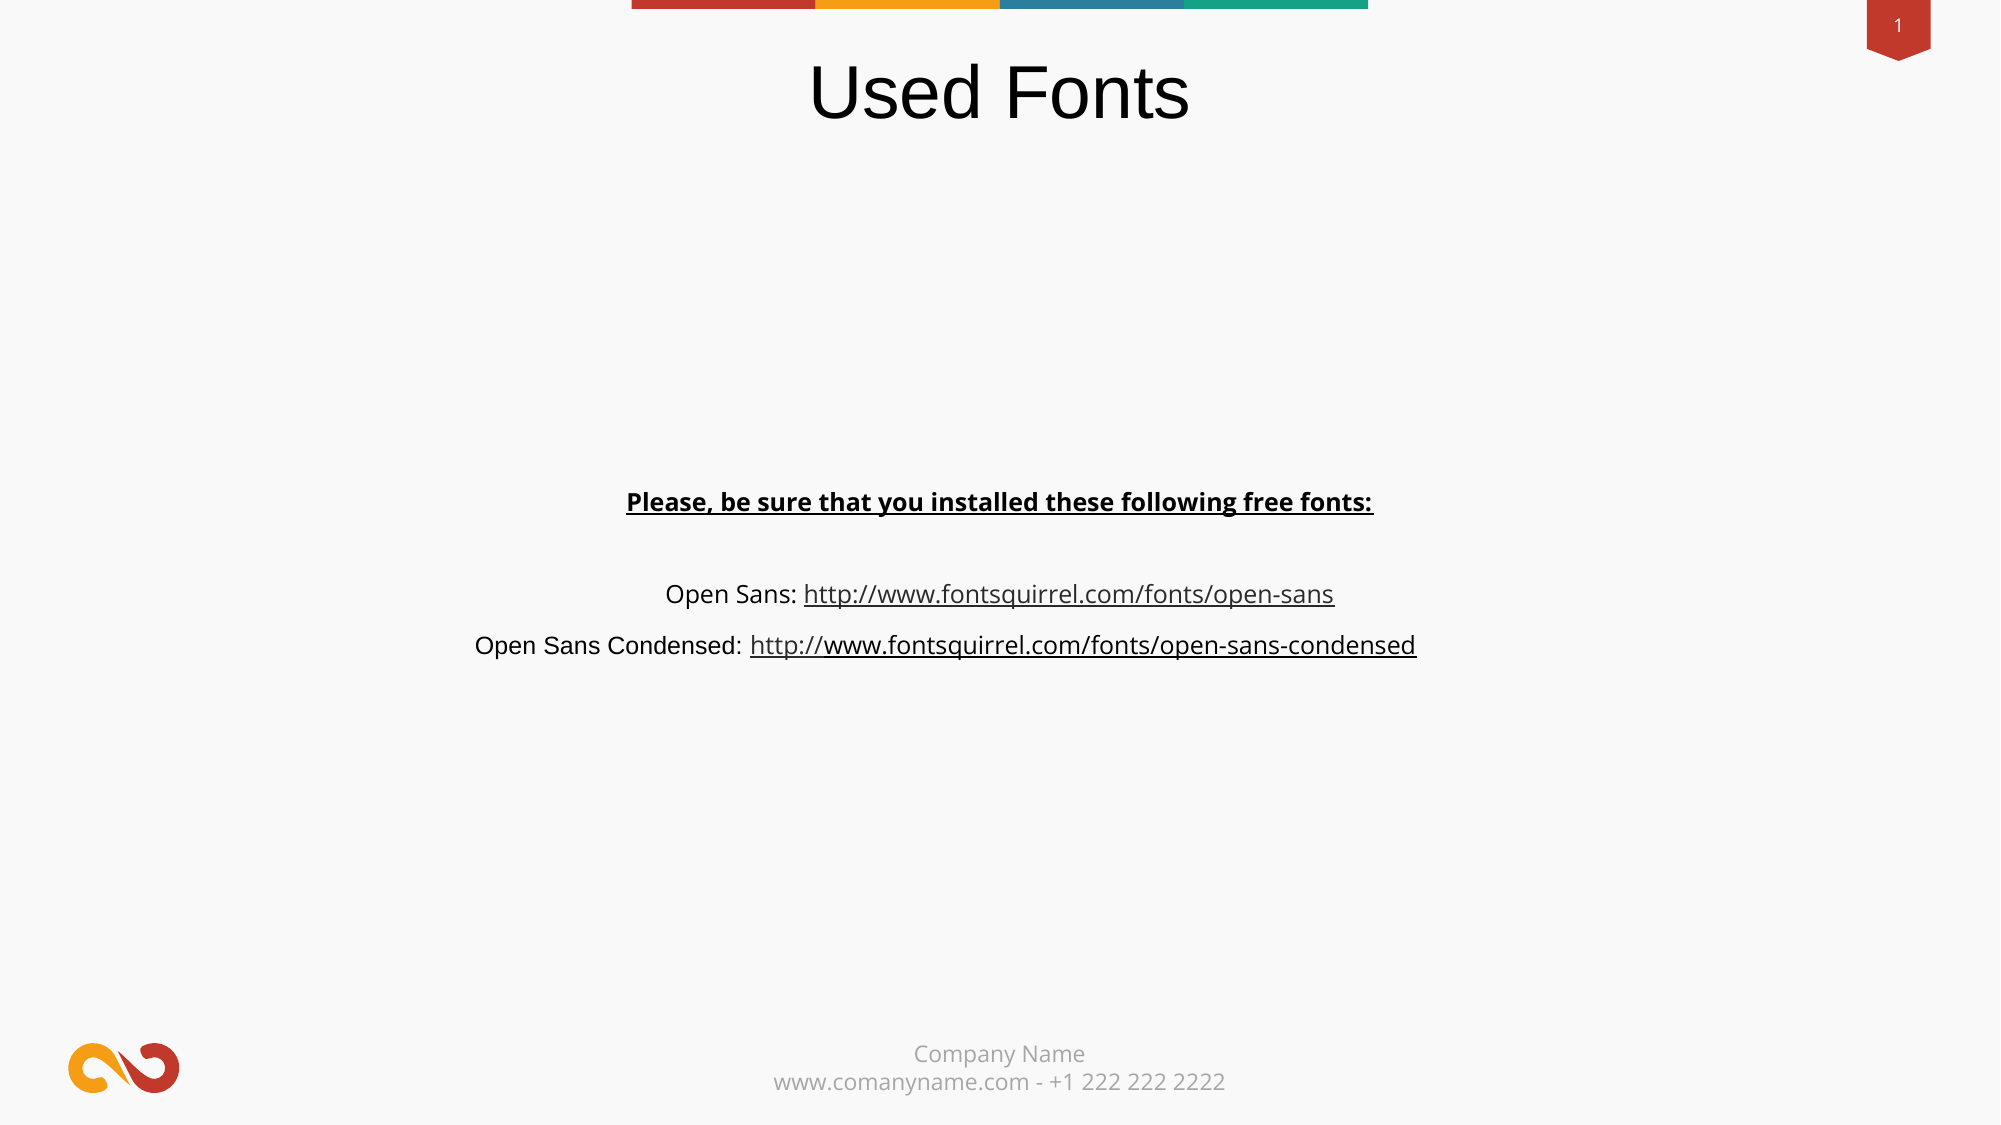

Used Fonts
Please, be sure that you installed these following free fonts:

Open Sans: http://www.fontsquirrel.com/fonts/open-sans
Open Sans Condensed: http://www.fontsquirrel.com/fonts/open-sans-condensed